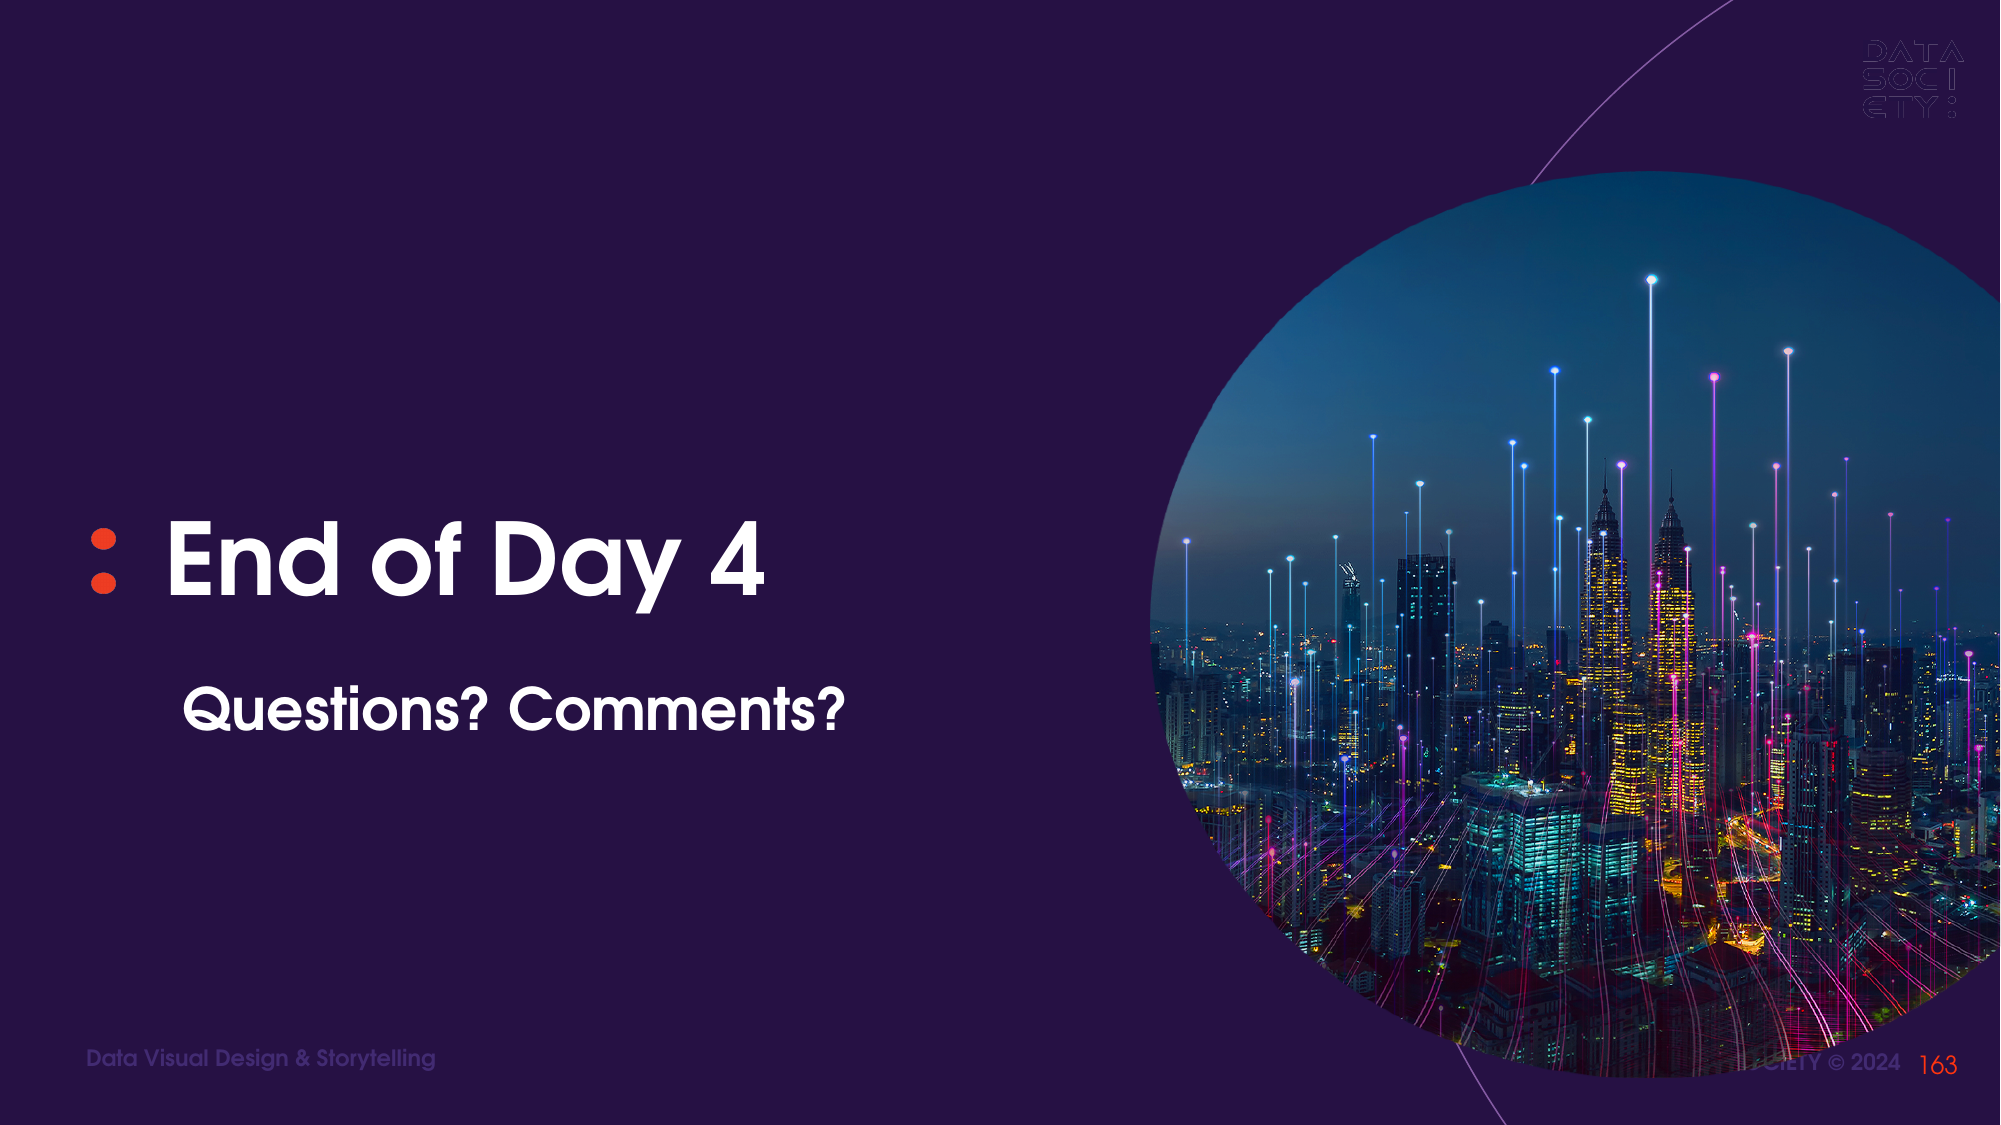

# End of Day 4
Questions? Comments?
163